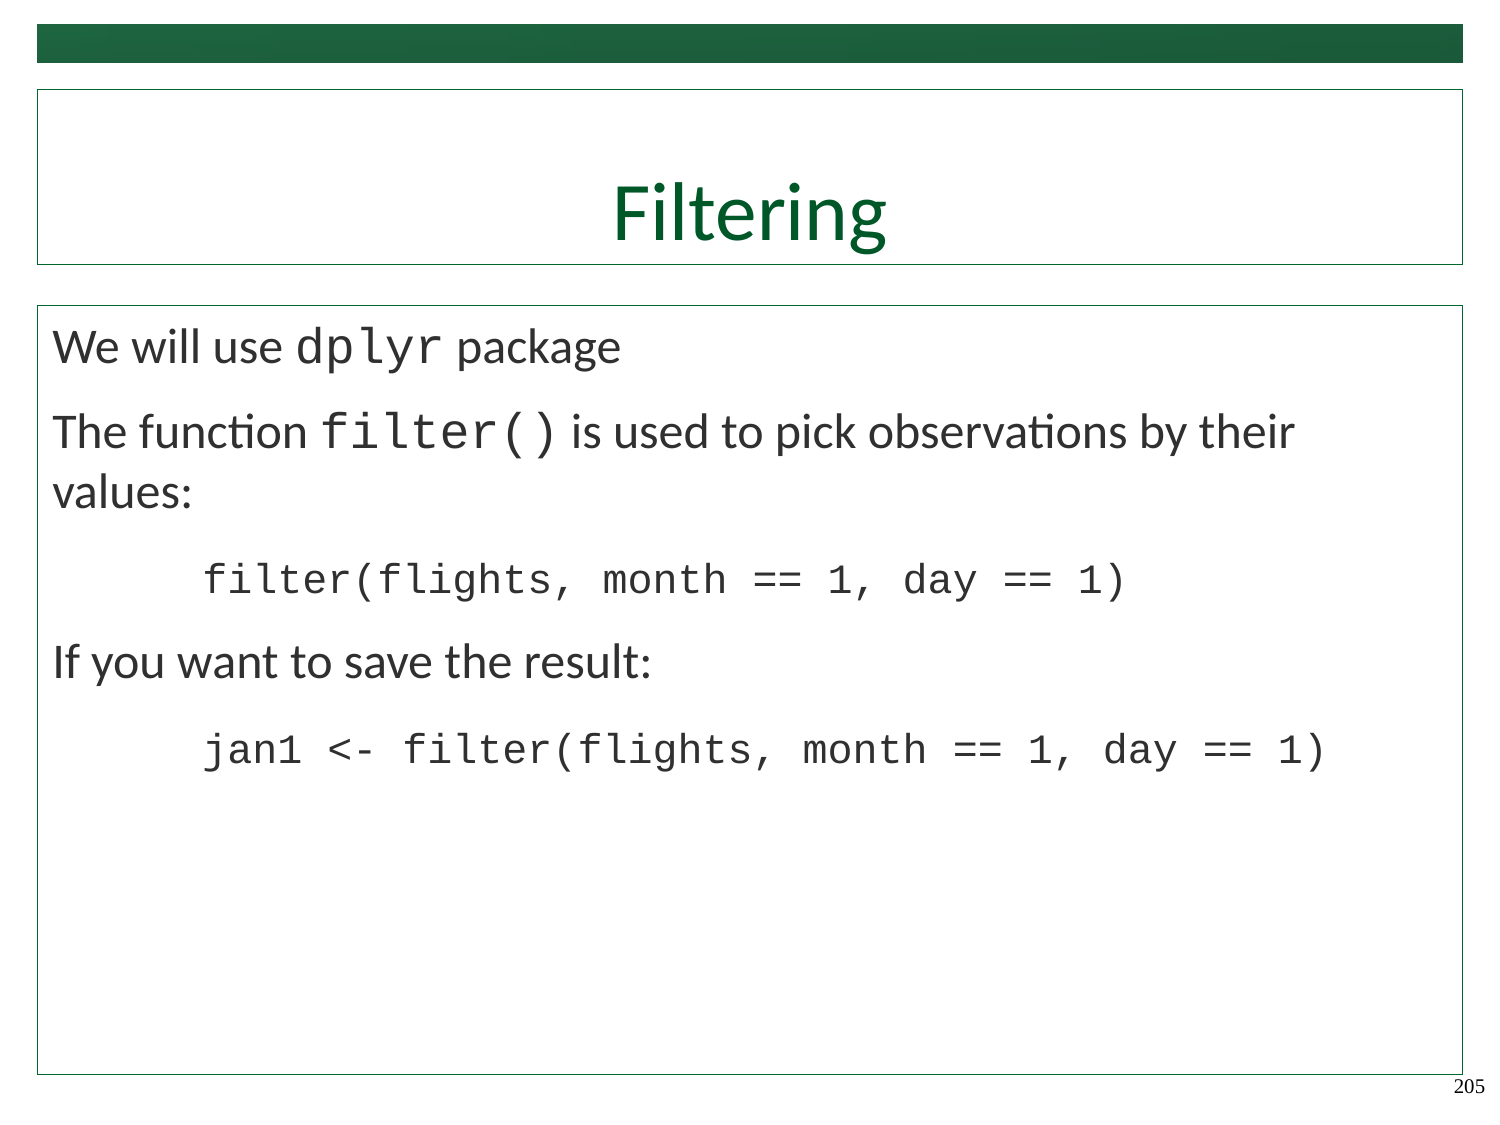

# Filtering
We will use dplyr package
The function filter() is used to pick observations by their values:
	filter(flights, month == 1, day == 1)
If you want to save the result:
	jan1 <- filter(flights, month == 1, day == 1)
205